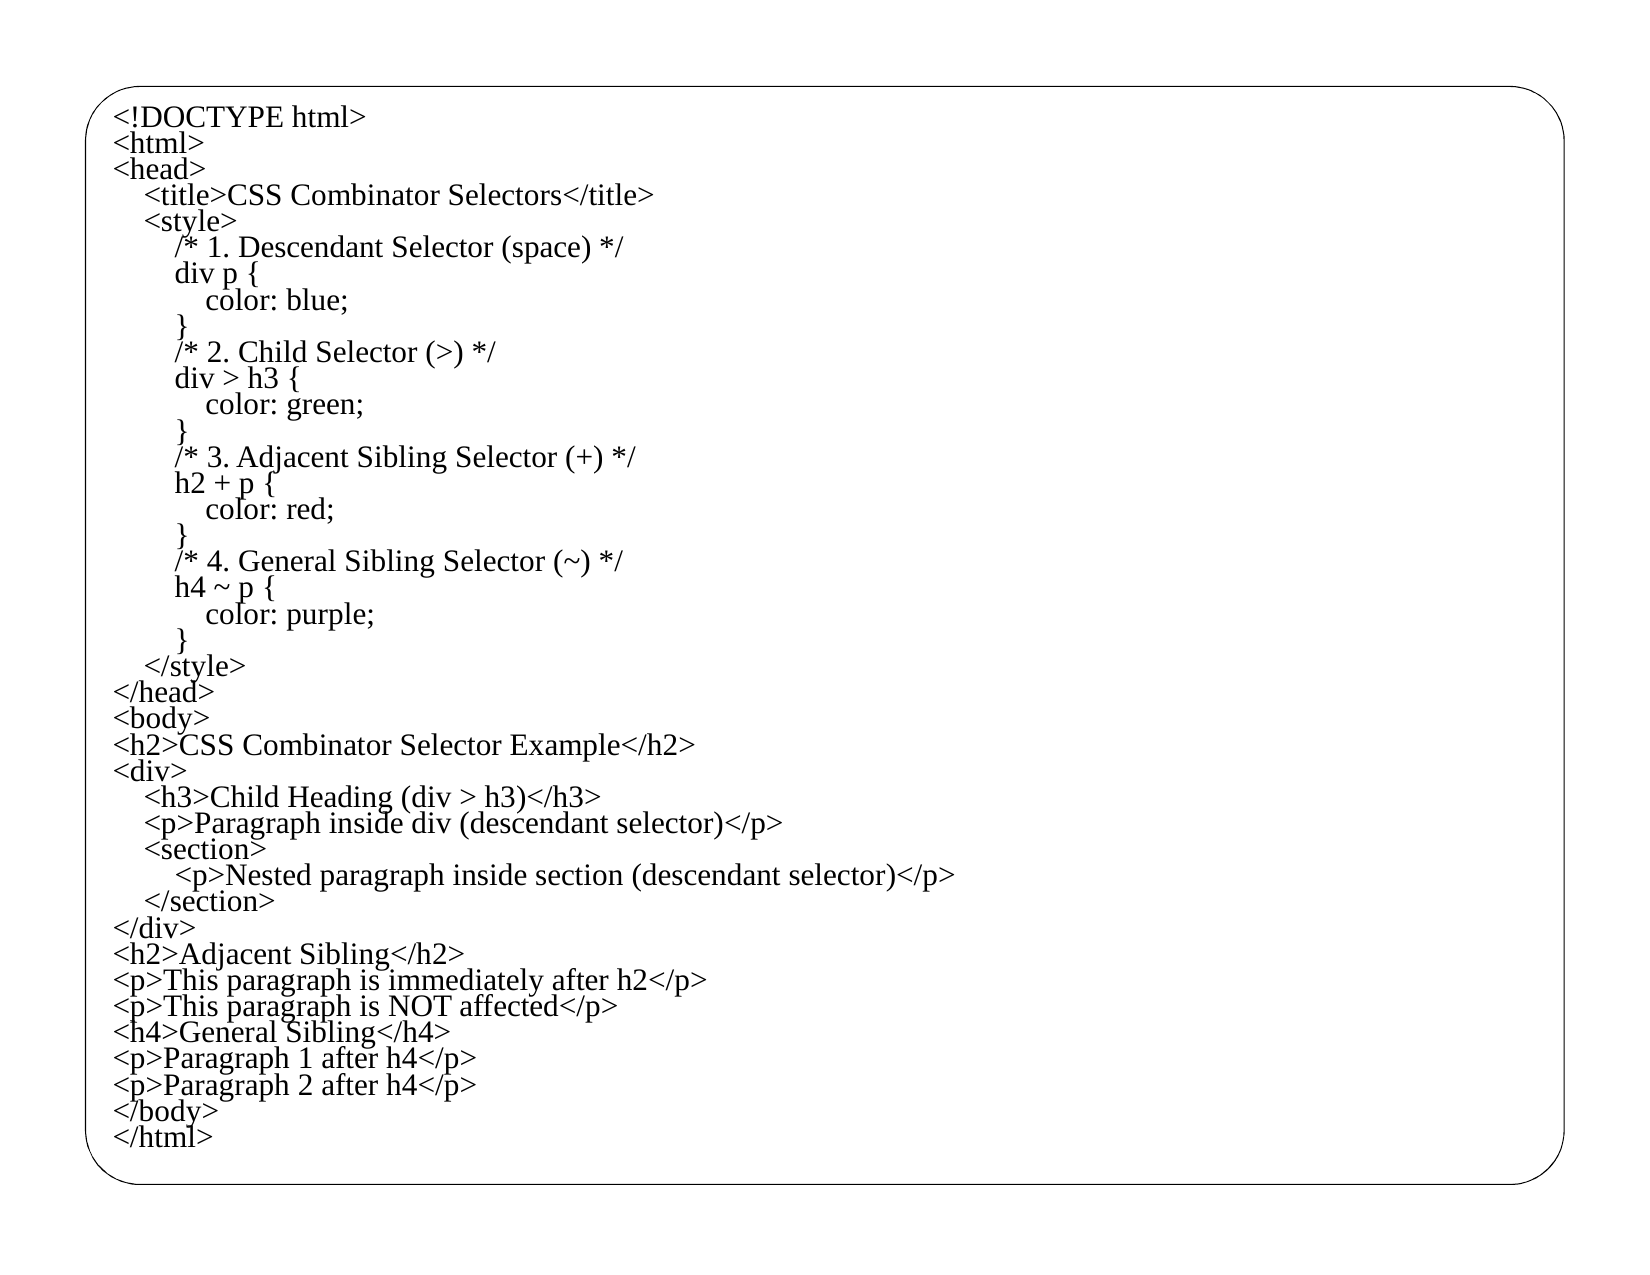

<!DOCTYPE html>
<html>
<head>
    <title>CSS Combinator Selectors</title>
    <style>
        /* 1. Descendant Selector (space) */
        div p {
            color: blue;
        }
        /* 2. Child Selector (>) */
        div > h3 {
            color: green;
        }
        /* 3. Adjacent Sibling Selector (+) */
        h2 + p {
            color: red;
        }
        /* 4. General Sibling Selector (~) */
        h4 ~ p {
            color: purple;
        }
    </style>
</head>
<body>
<h2>CSS Combinator Selector Example</h2>
<div>
    <h3>Child Heading (div > h3)</h3>
    <p>Paragraph inside div (descendant selector)</p>
    <section>
        <p>Nested paragraph inside section (descendant selector)</p>
    </section>
</div>
<h2>Adjacent Sibling</h2>
<p>This paragraph is immediately after h2</p>
<p>This paragraph is NOT affected</p>
<h4>General Sibling</h4>
<p>Paragraph 1 after h4</p>
<p>Paragraph 2 after h4</p>
</body>
</html>

68